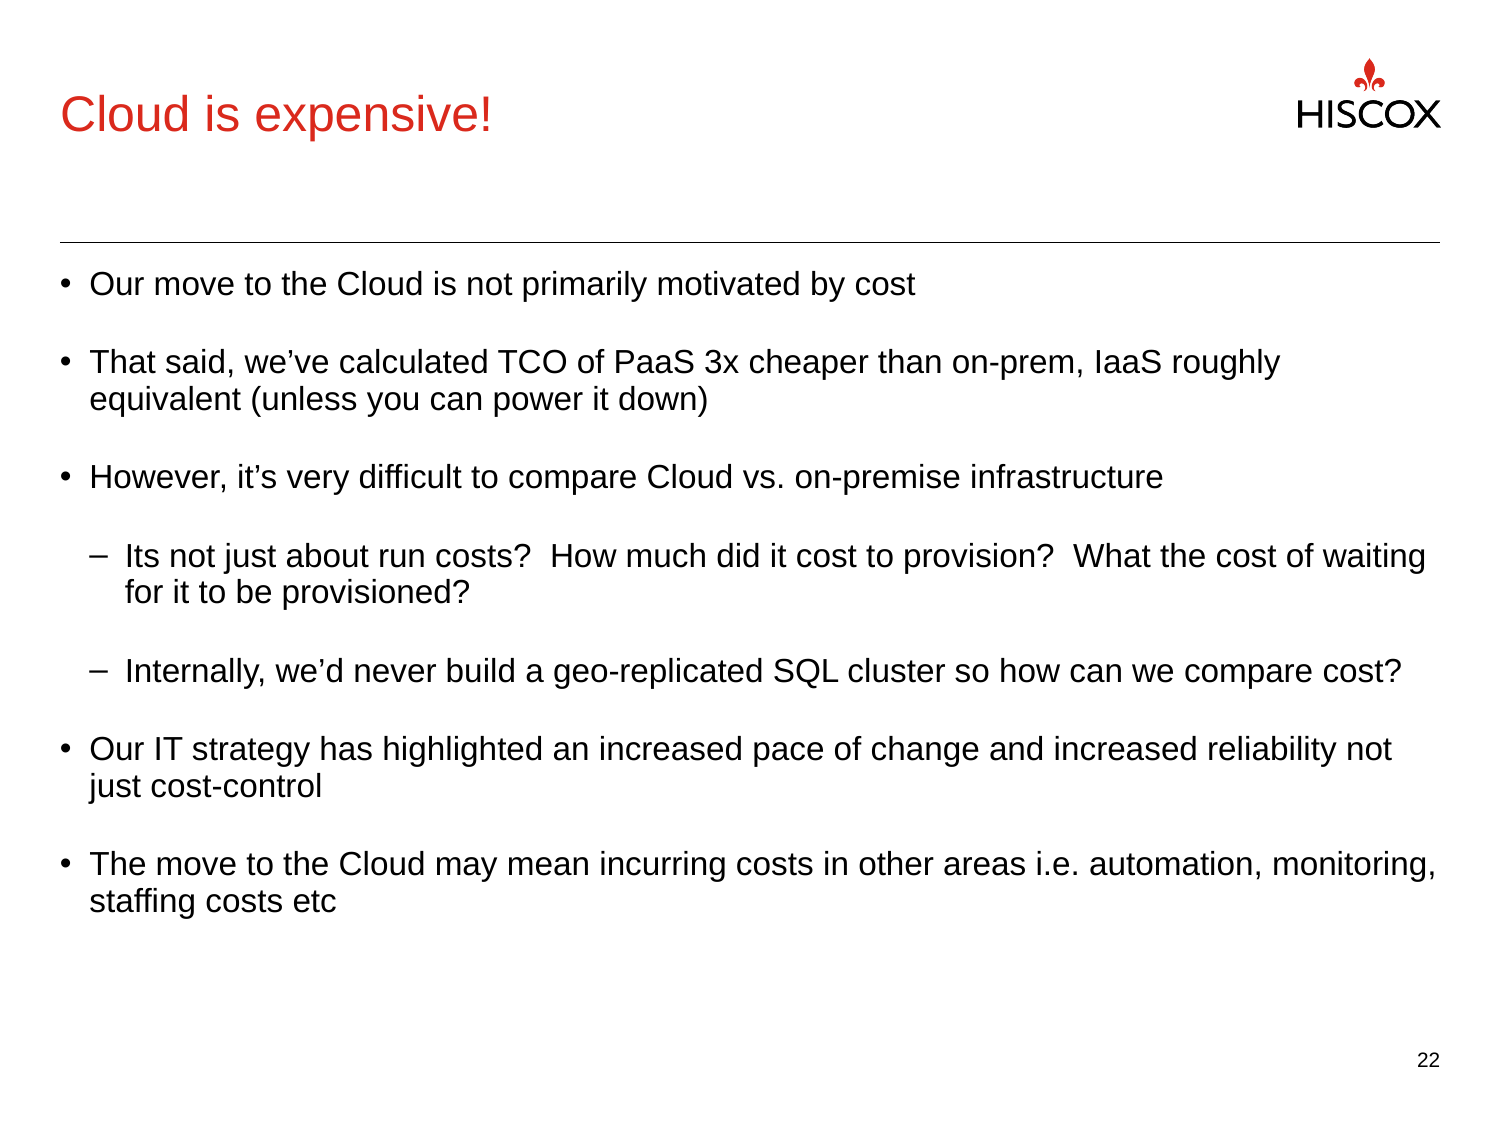

# Cloud is expensive!
Our move to the Cloud is not primarily motivated by cost
That said, we’ve calculated TCO of PaaS 3x cheaper than on-prem, IaaS roughly equivalent (unless you can power it down)
However, it’s very difficult to compare Cloud vs. on-premise infrastructure
Its not just about run costs?  How much did it cost to provision?  What the cost of waiting for it to be provisioned?
Internally, we’d never build a geo-replicated SQL cluster so how can we compare cost?
Our IT strategy has highlighted an increased pace of change and increased reliability not just cost-control
The move to the Cloud may mean incurring costs in other areas i.e. automation, monitoring, staffing costs etc
22